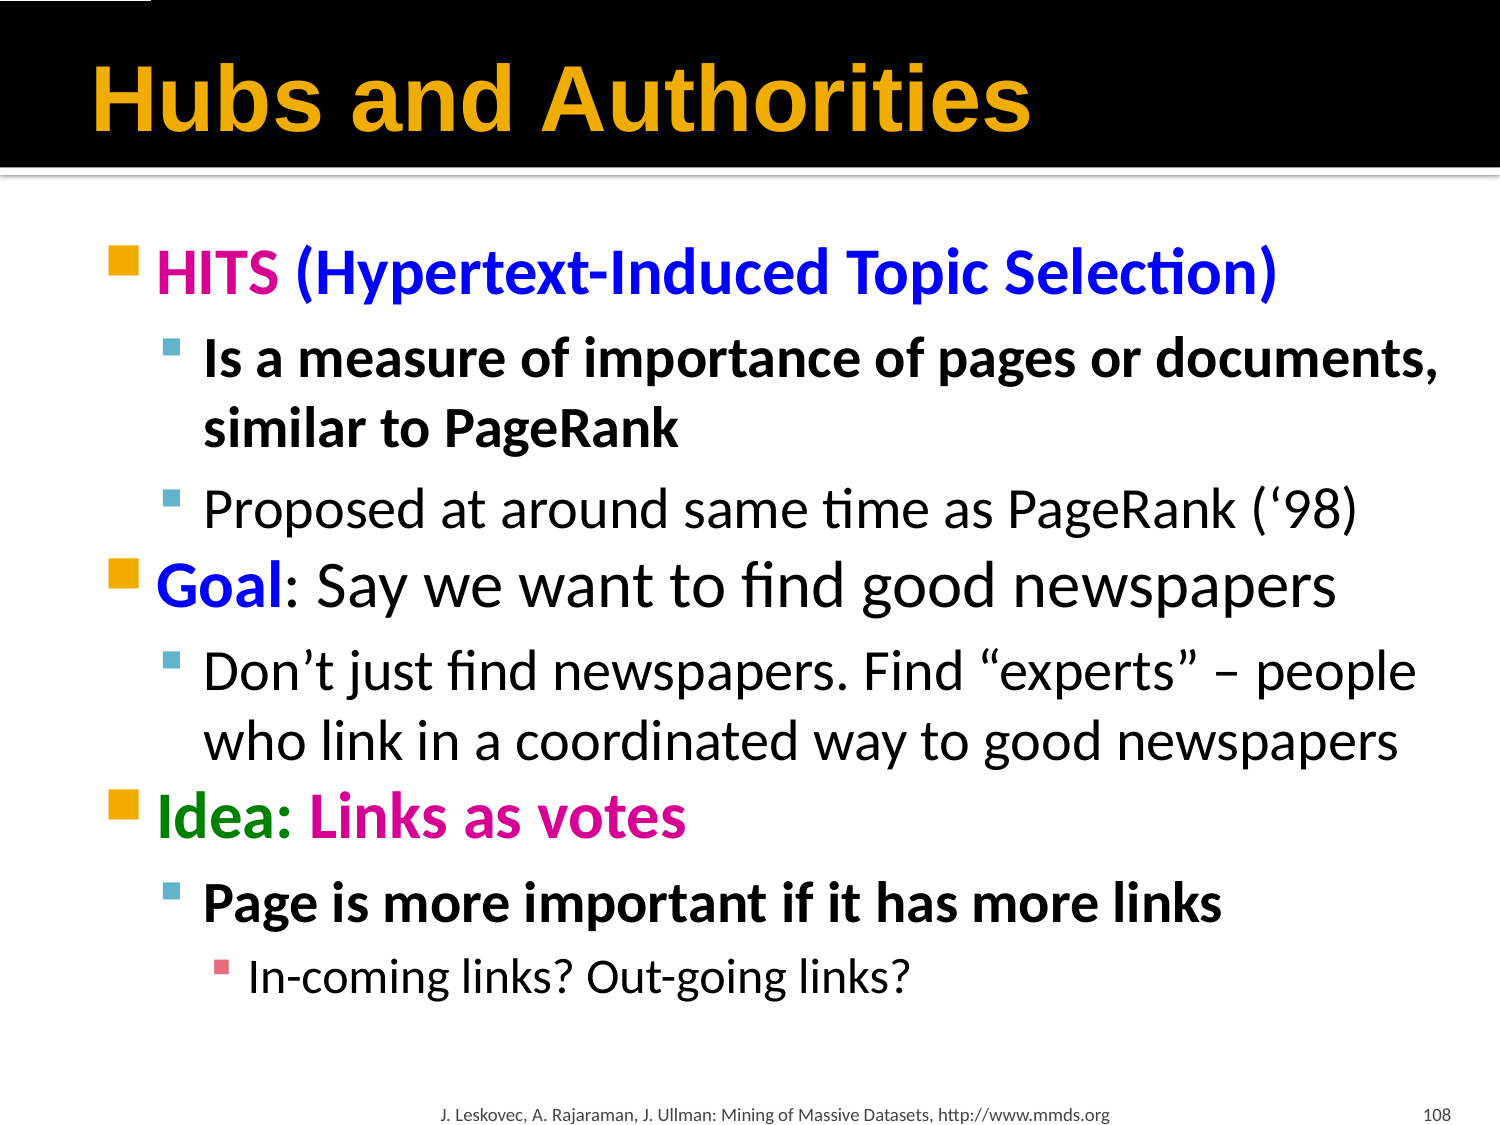

# Hubs and Authorities
HITS (Hypertext-Induced Topic Selection)
Is a measure of importance of pages or documents, similar to PageRank
Proposed at around same time as PageRank (‘98)
Goal: Say we want to find good newspapers
Don’t just find newspapers. Find “experts” – people who link in a coordinated way to good newspapers
Idea: Links as votes
Page is more important if it has more links
In-coming links? Out-going links?

J. Leskovec, A. Rajaraman, J. Ullman: Mining of Massive Datasets, http://www.mmds.org
108